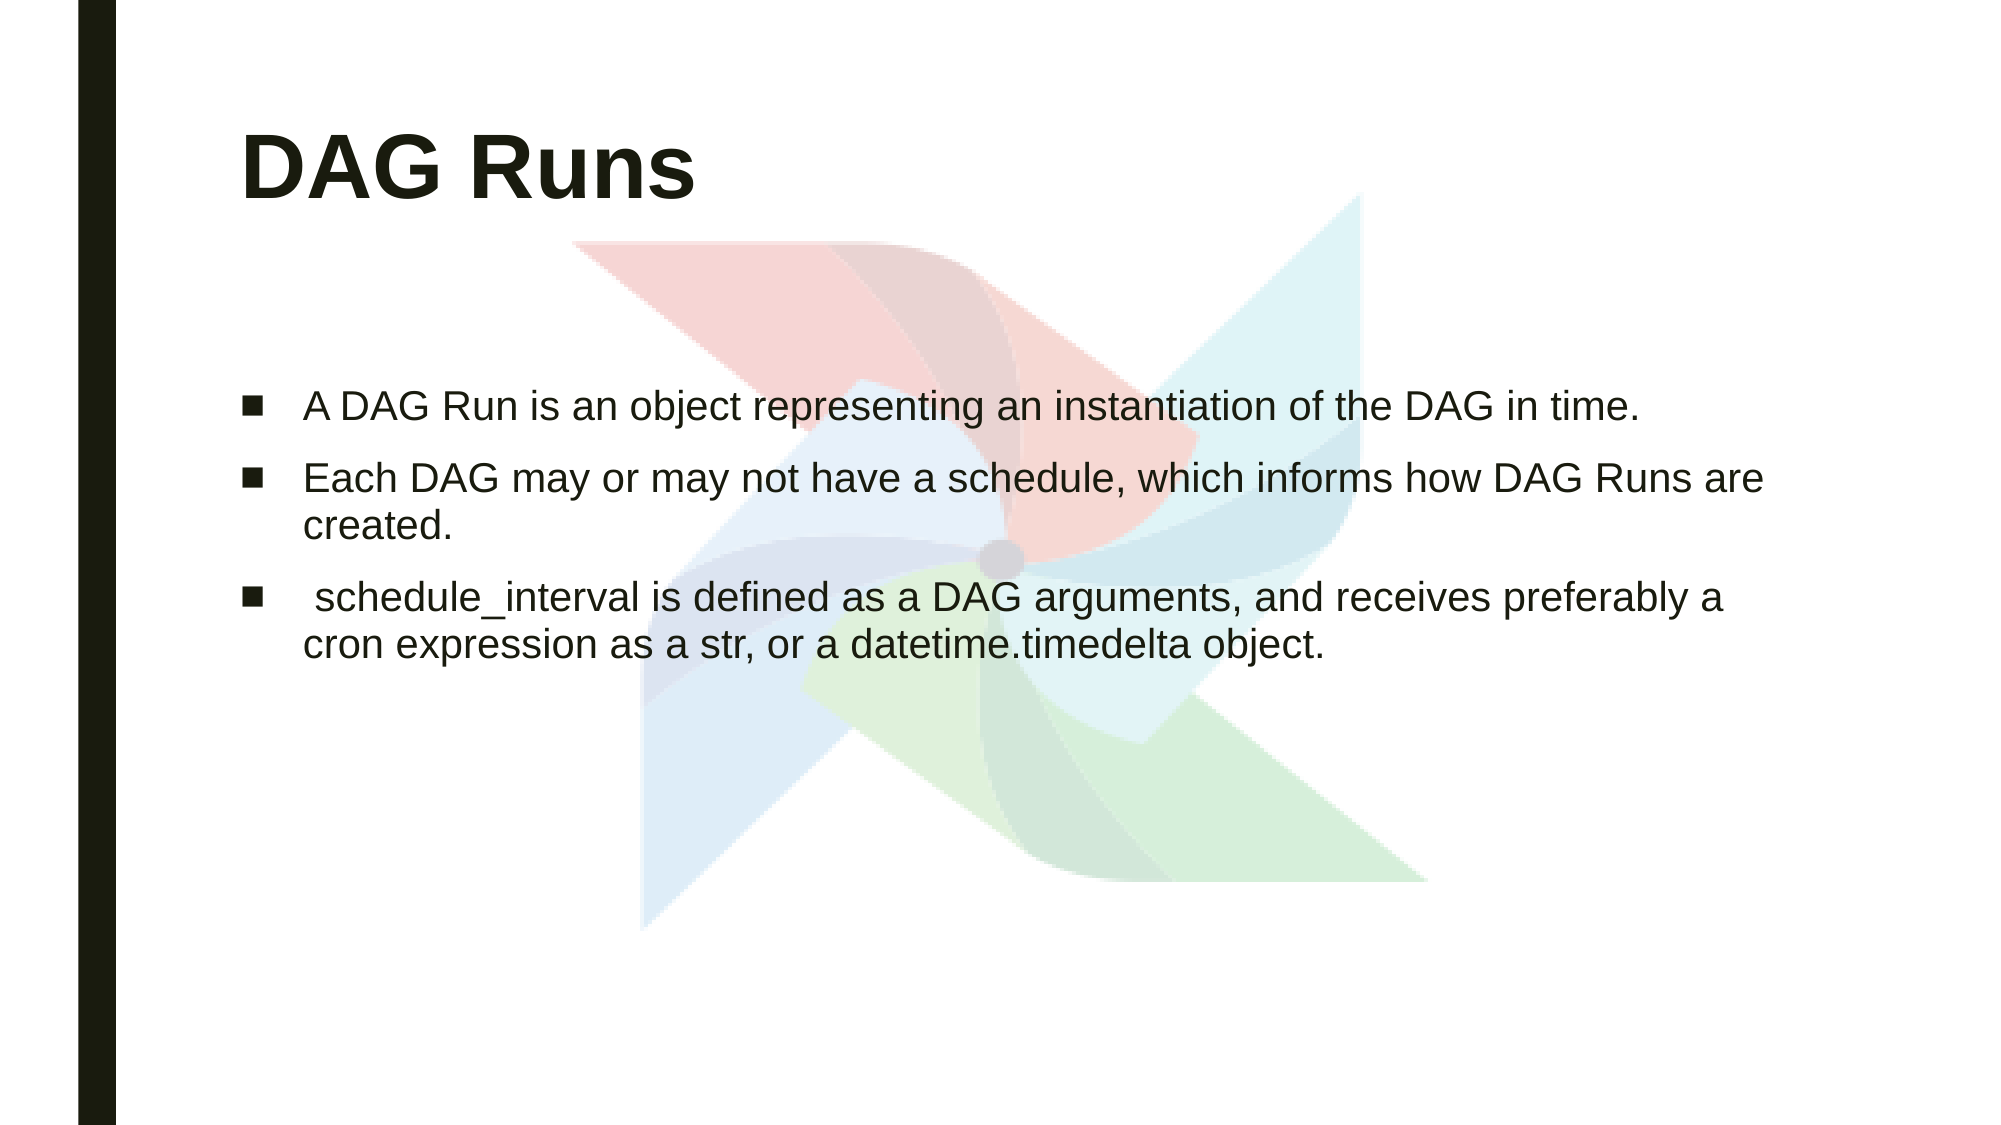

# DAG Runs
A DAG Run is an object representing an instantiation of the DAG in time.
Each DAG may or may not have a schedule, which informs how DAG Runs are created.
 schedule_interval is defined as a DAG arguments, and receives preferably a cron expression as a str, or a datetime.timedelta object.